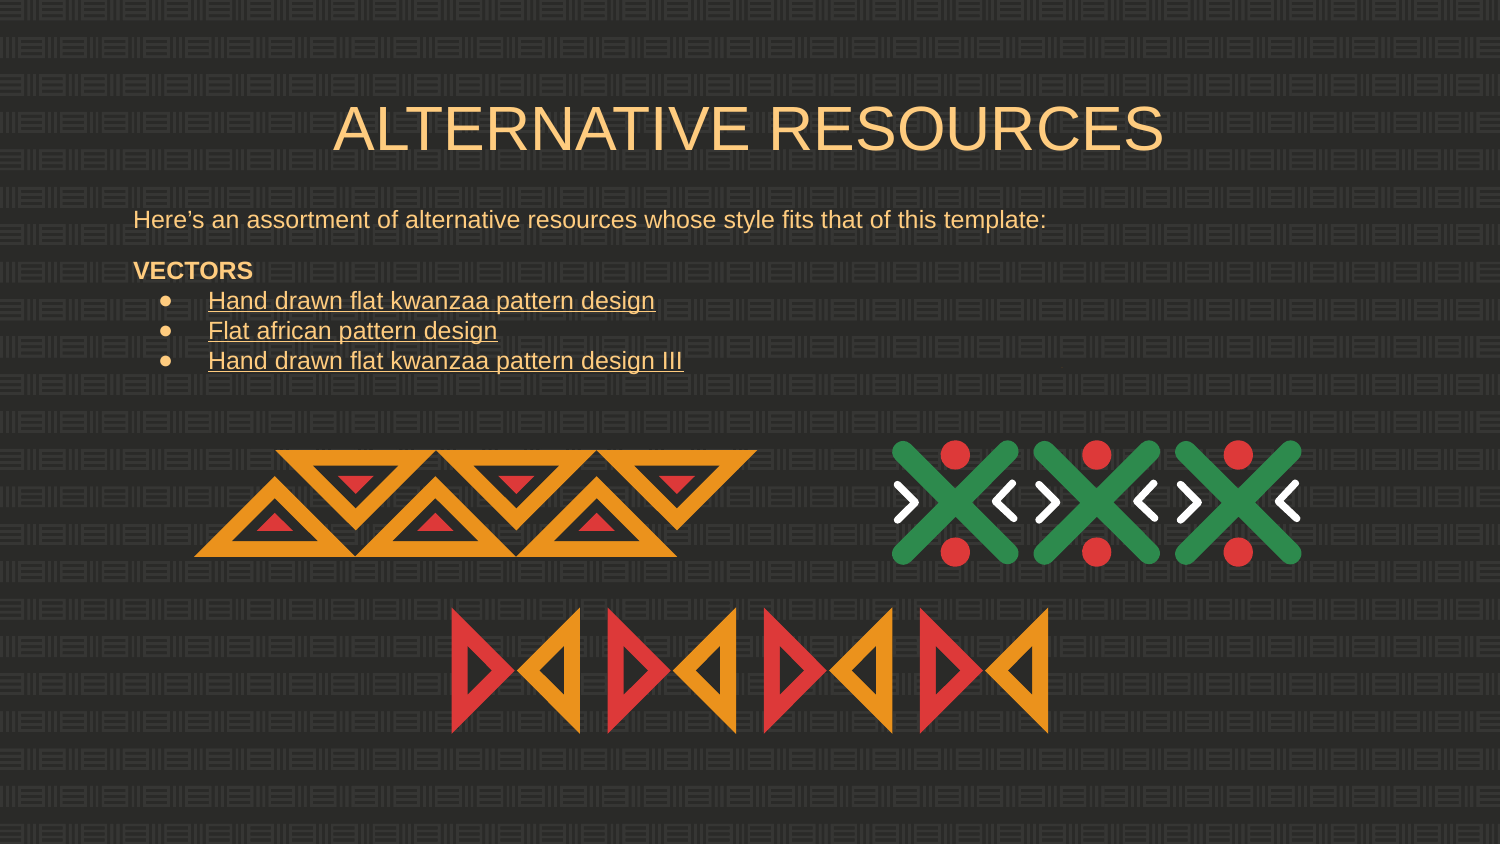

# ALTERNATIVE RESOURCES
Here’s an assortment of alternative resources whose style fits that of this template:
VECTORS
Hand drawn flat kwanzaa pattern design
Flat african pattern design
Hand drawn flat kwanzaa pattern design III